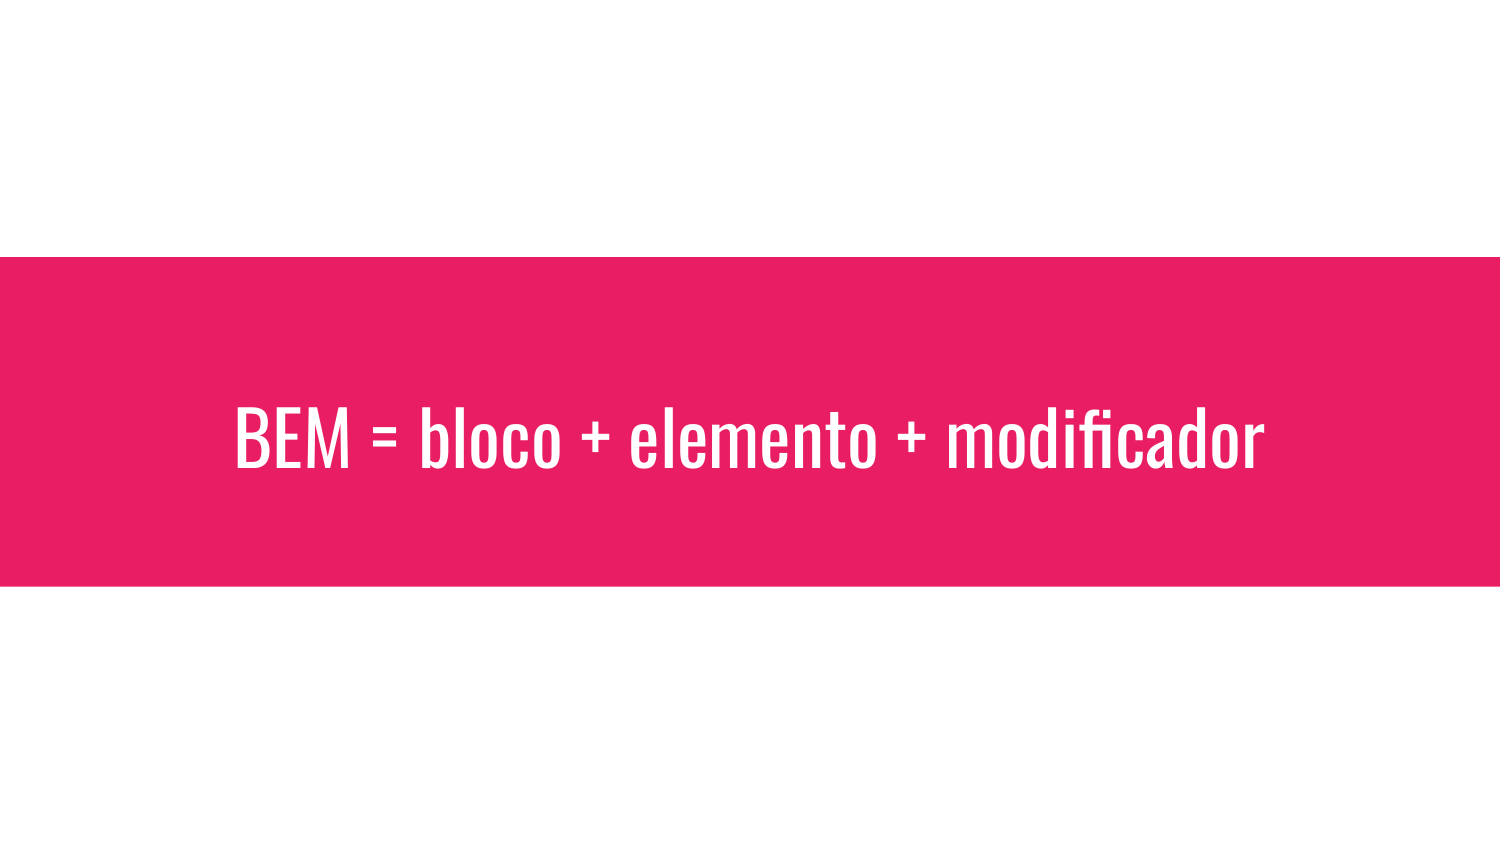

# BEM = bloco + elemento + modificador